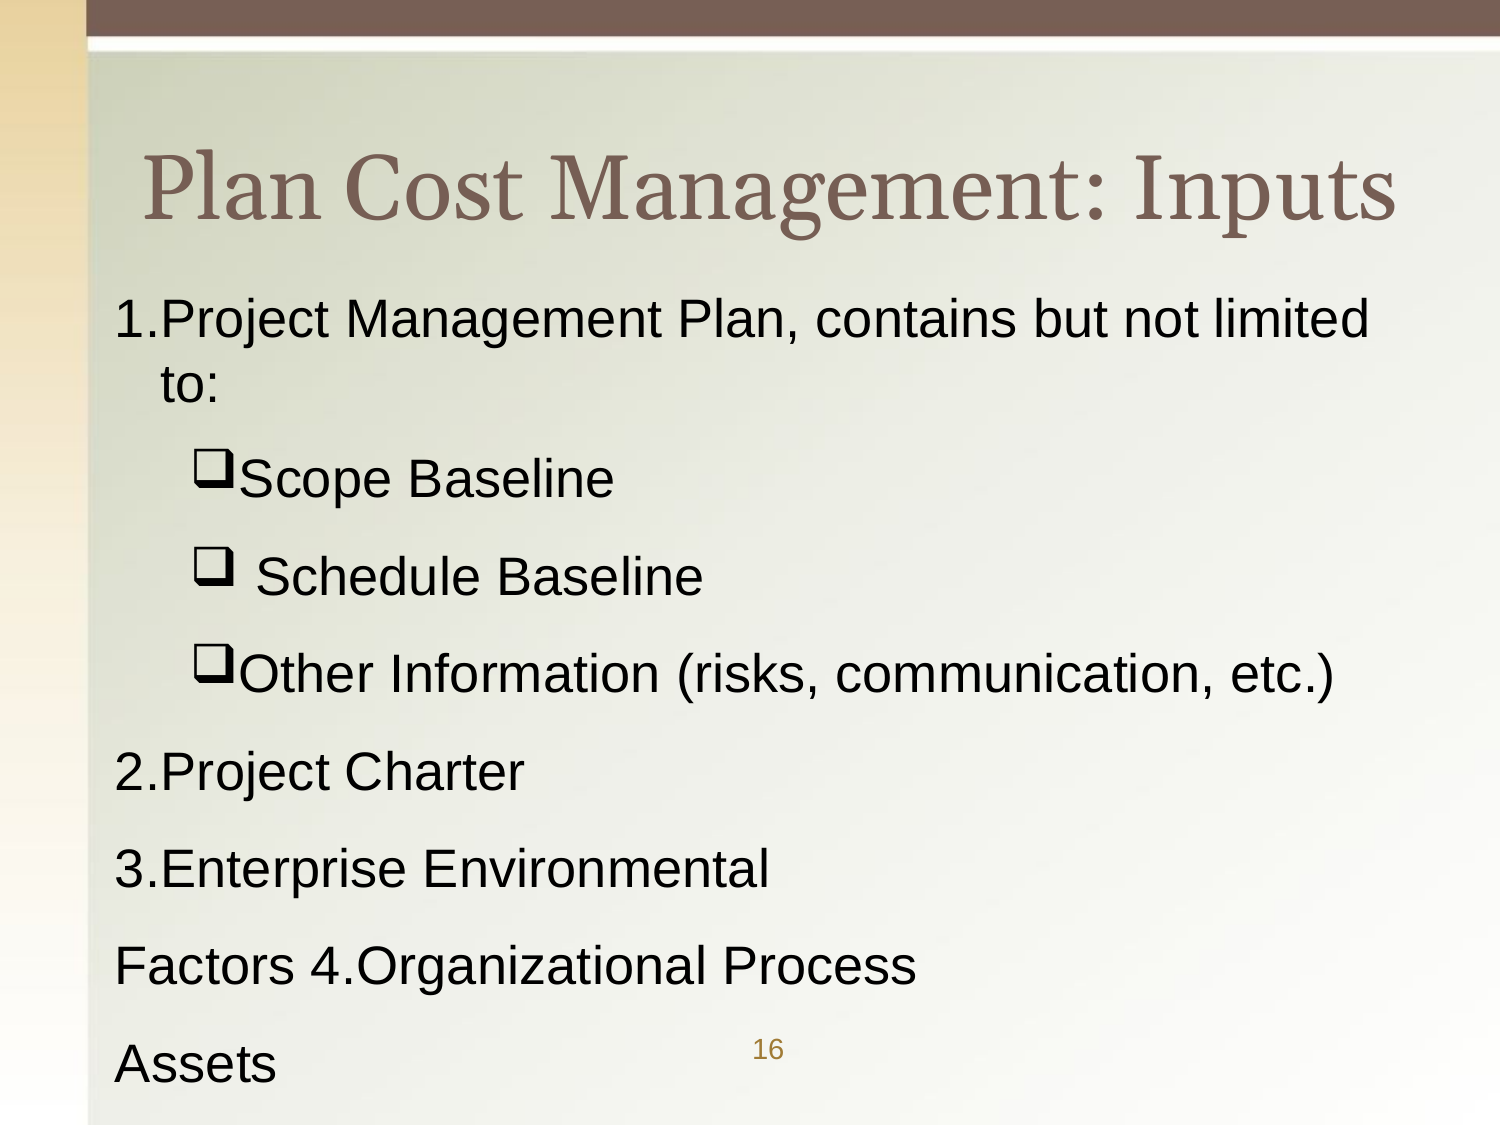

# Plan Cost Management: Inputs
Project Management Plan, contains but not limited to:
Scope Baseline
Schedule Baseline
Other Information (risks, communication, etc.) 2.Project Charter
3.Enterprise Environmental Factors 4.Organizational Process Assets
16